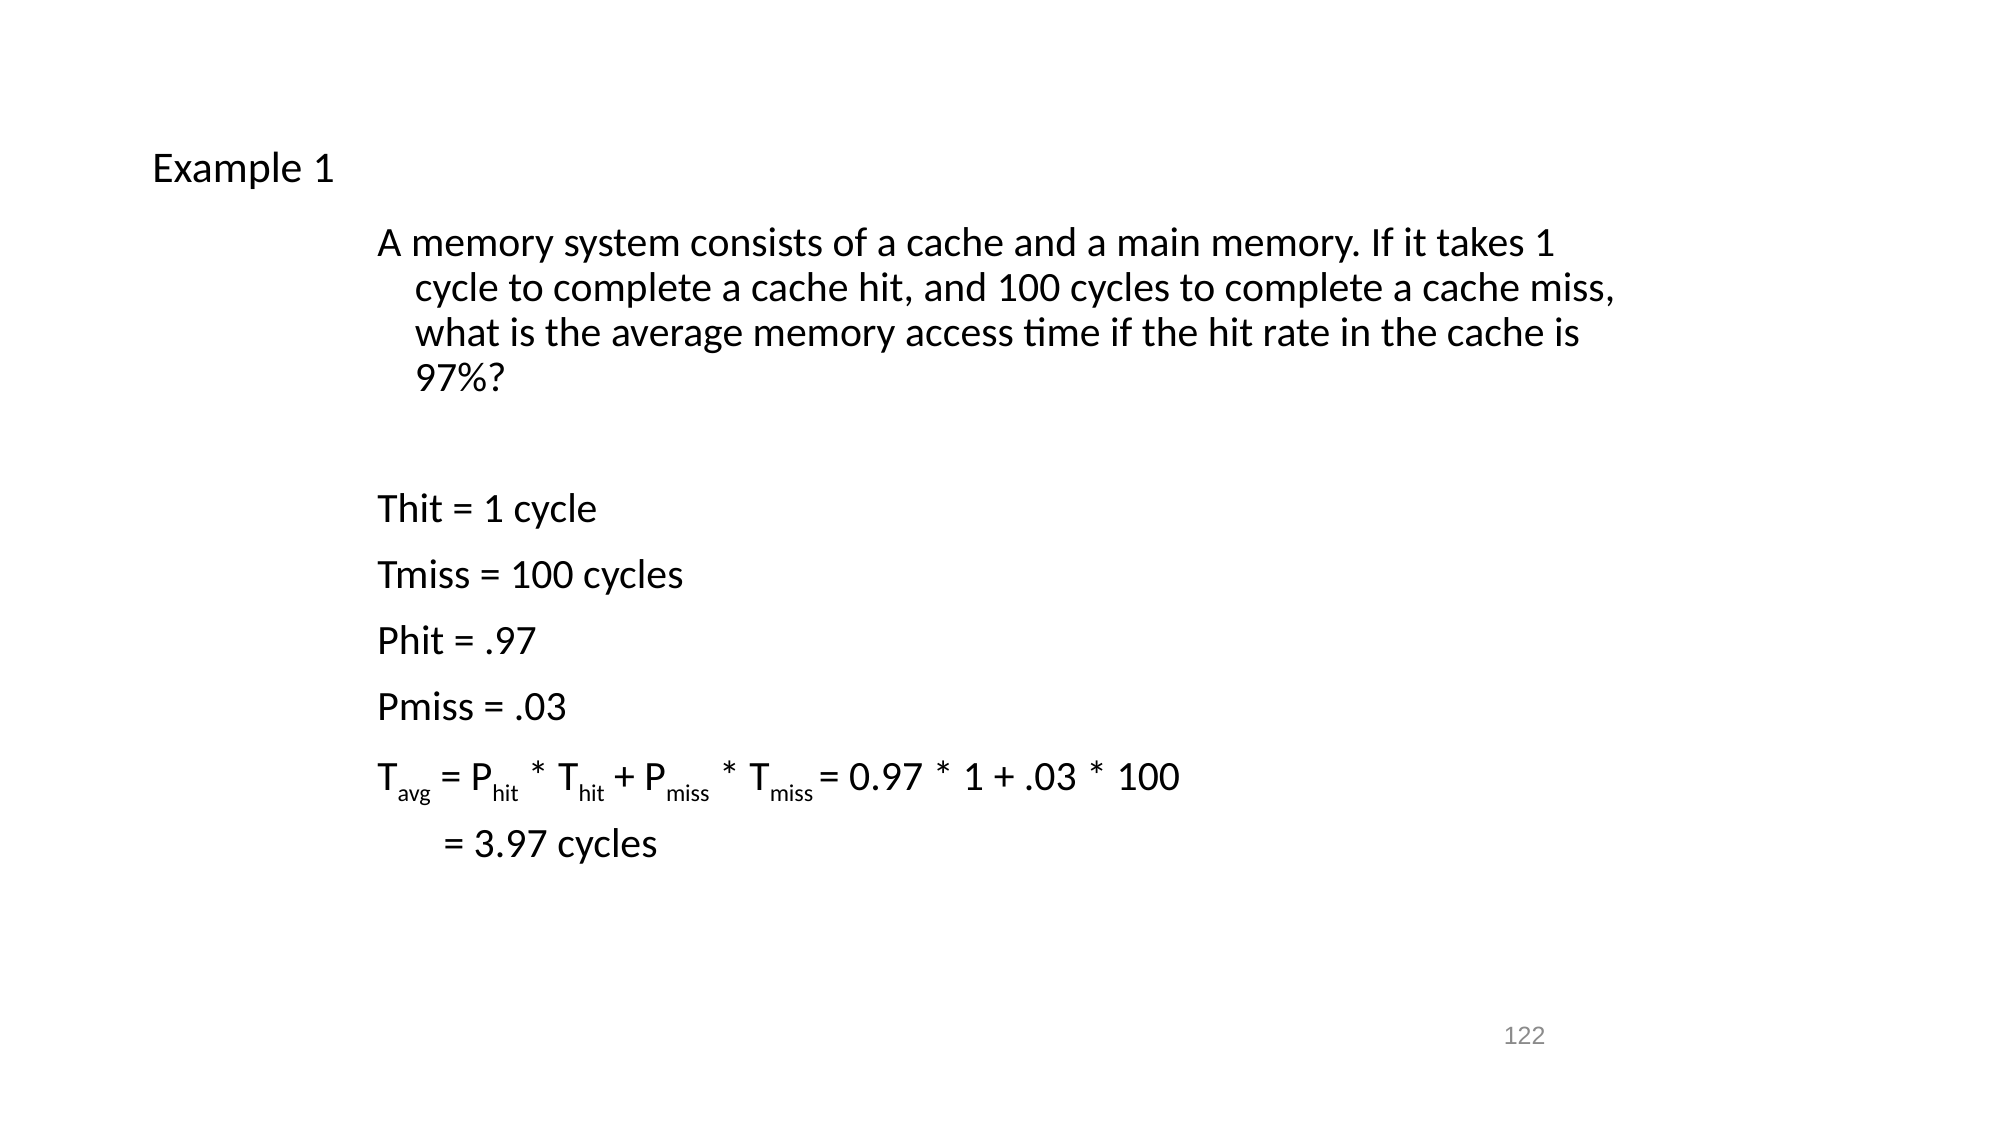

# Example 1
A memory system consists of a cache and a main memory. If it takes 1 cycle to complete a cache hit, and 100 cycles to complete a cache miss, what is the average memory access time if the hit rate in the cache is 97%?

Thit = 1 cycle
Tmiss = 100 cycles
Phit = .97
Pmiss = .03
Tavg = Phit * Thit + Pmiss * Tmiss = 0.97 * 1 + .03 * 100
	   = 3.97 cycles
122